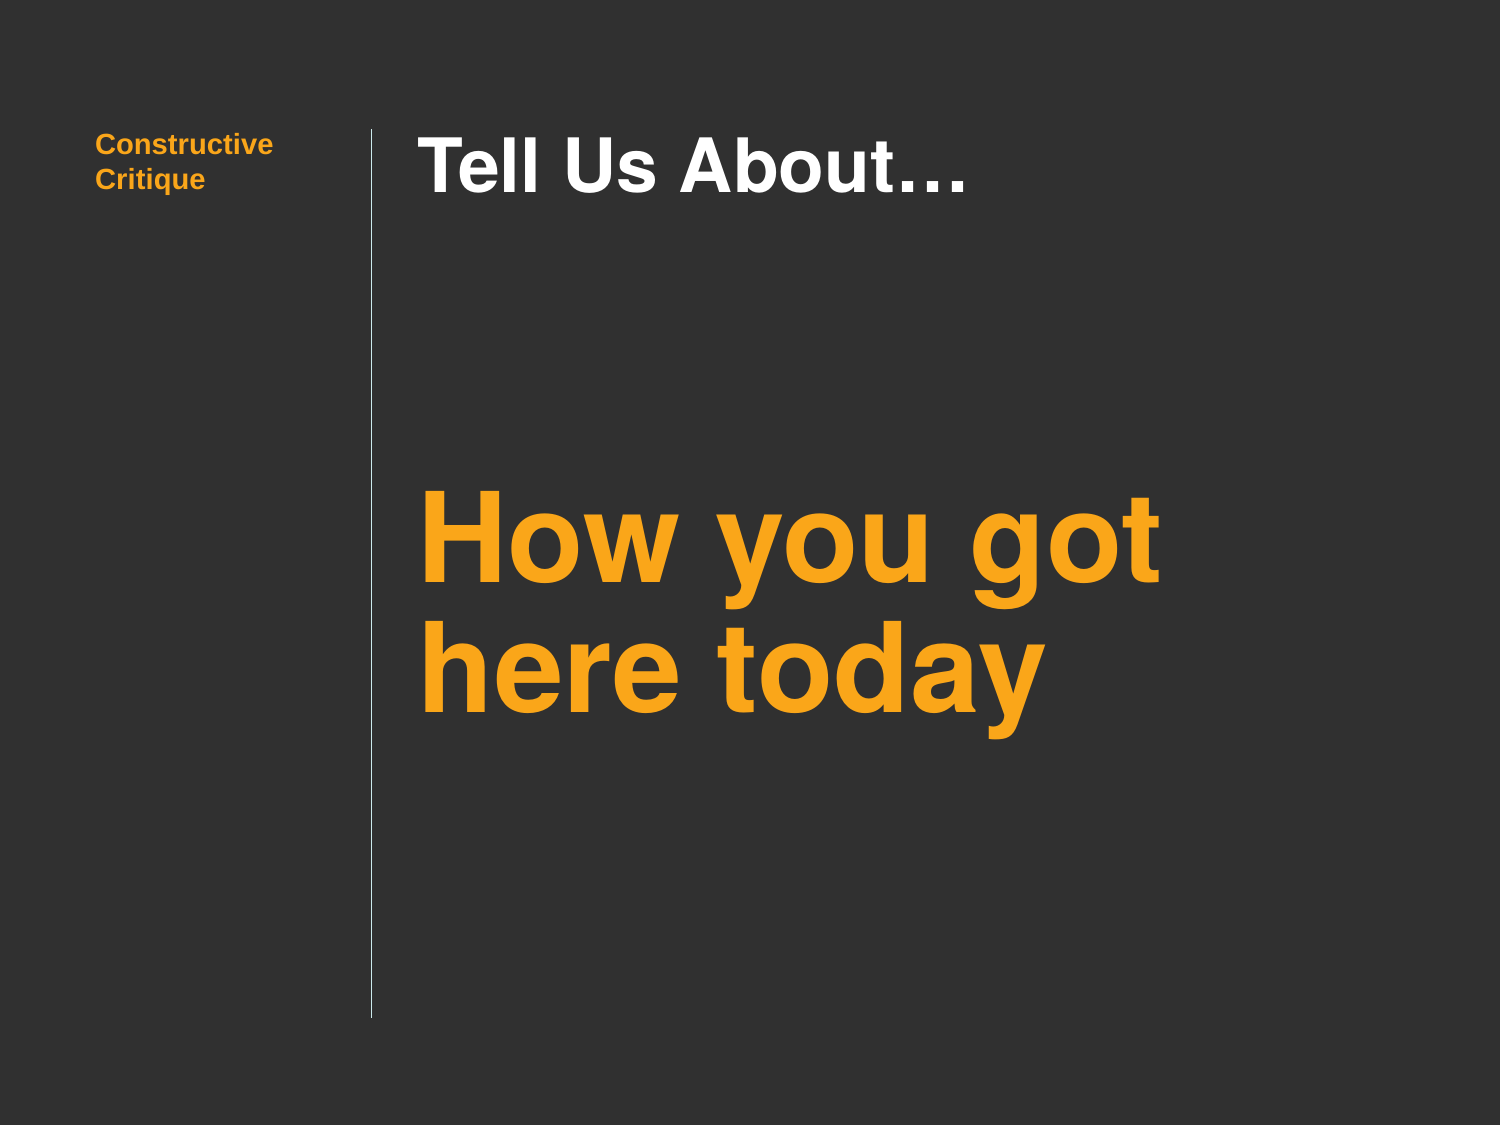

# Tell Us About…
Constructive Critique

How you got
here today